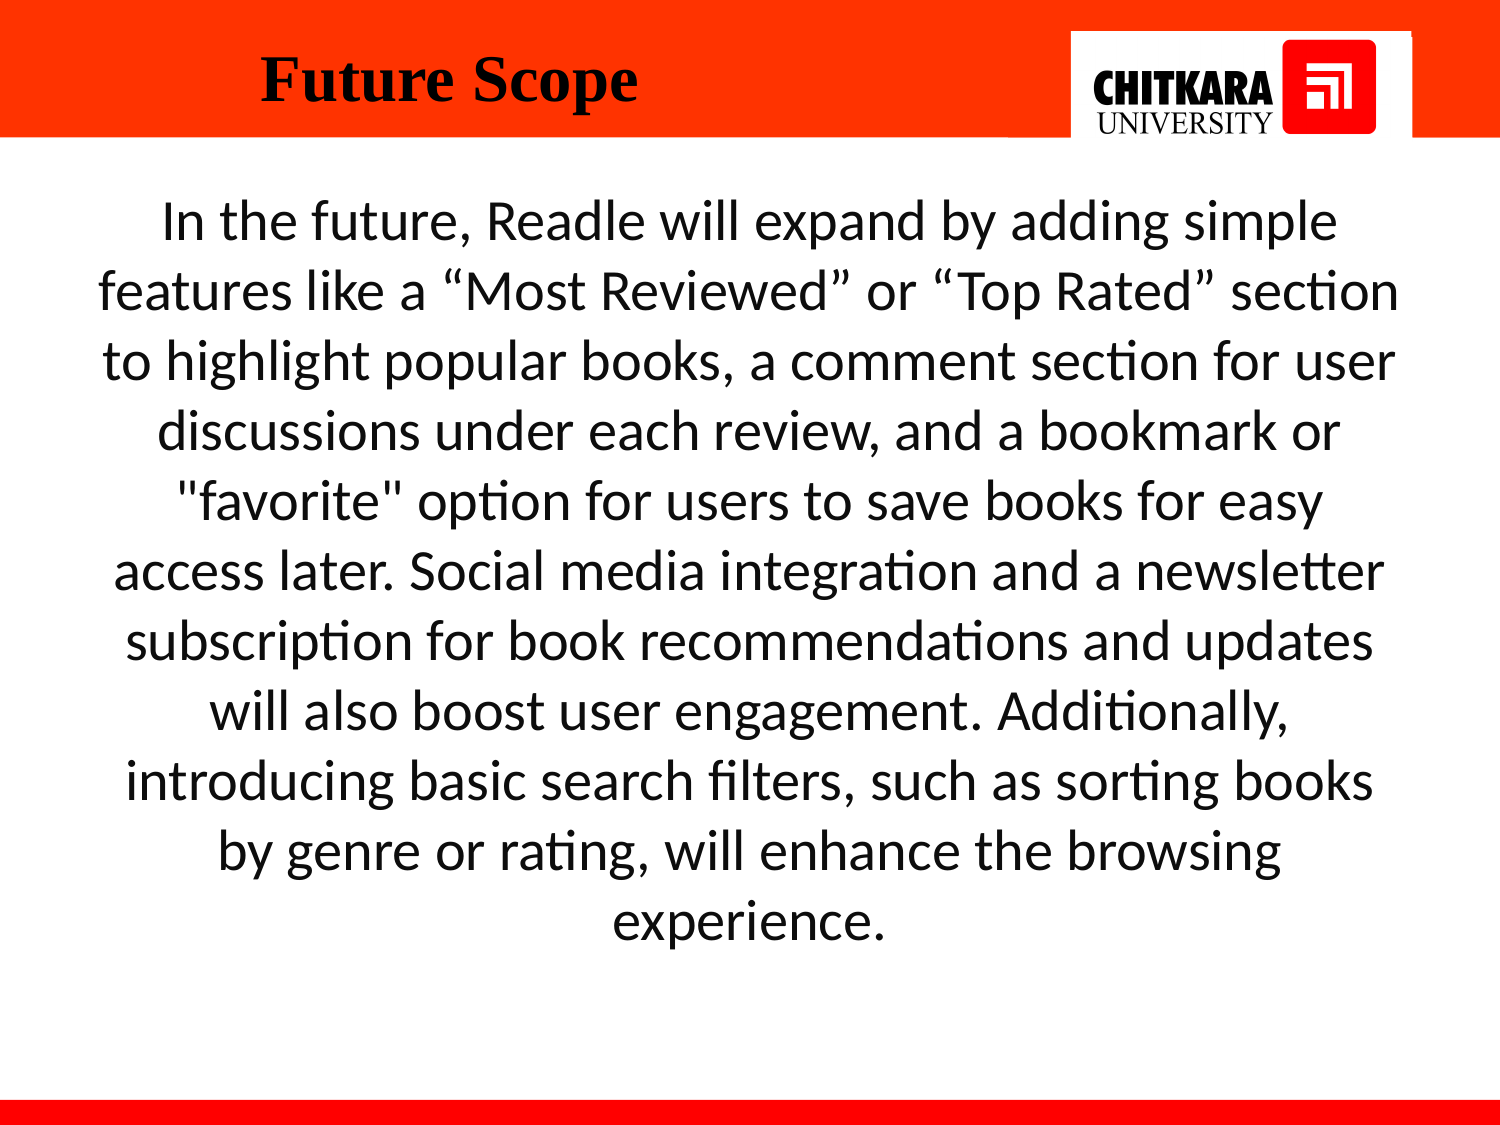

# Future Scope
In the future, Readle will expand by adding simple features like a “Most Reviewed” or “Top Rated” section to highlight popular books, a comment section for user discussions under each review, and a bookmark or "favorite" option for users to save books for easy access later. Social media integration and a newsletter subscription for book recommendations and updates will also boost user engagement. Additionally, introducing basic search filters, such as sorting books by genre or rating, will enhance the browsing experience.